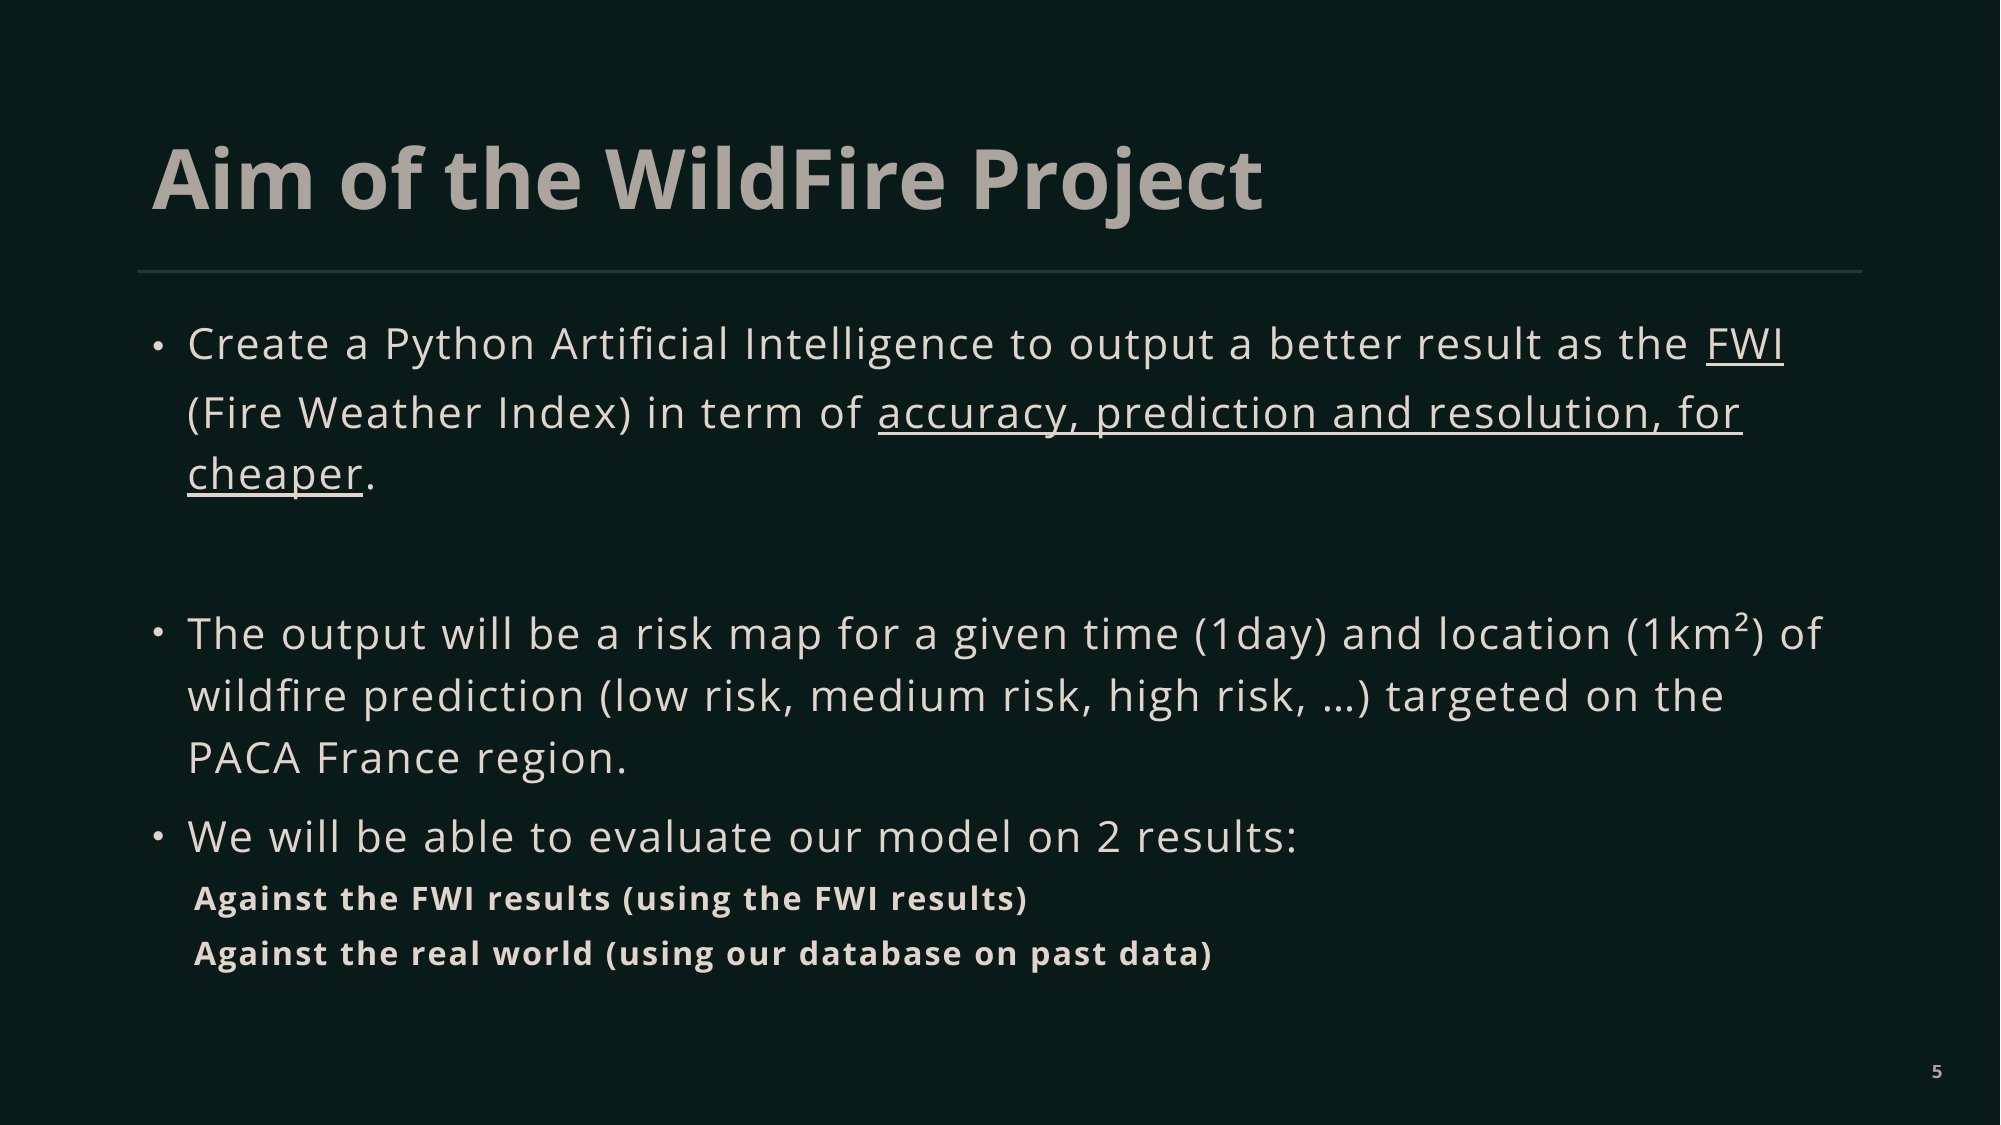

# Aim of the WildFire Project
Create a Python Artificial Intelligence to output a better result as the FWI (Fire Weather Index) in term of accuracy, prediction and resolution, for cheaper.

The output will be a risk map for a given time (1day) and location (1km²) of wildfire prediction (low risk, medium risk, high risk, …) targeted on the PACA France region.
We will be able to evaluate our model on 2 results:
Against the FWI results (using the FWI results)
Against the real world (using our database on past data)
5